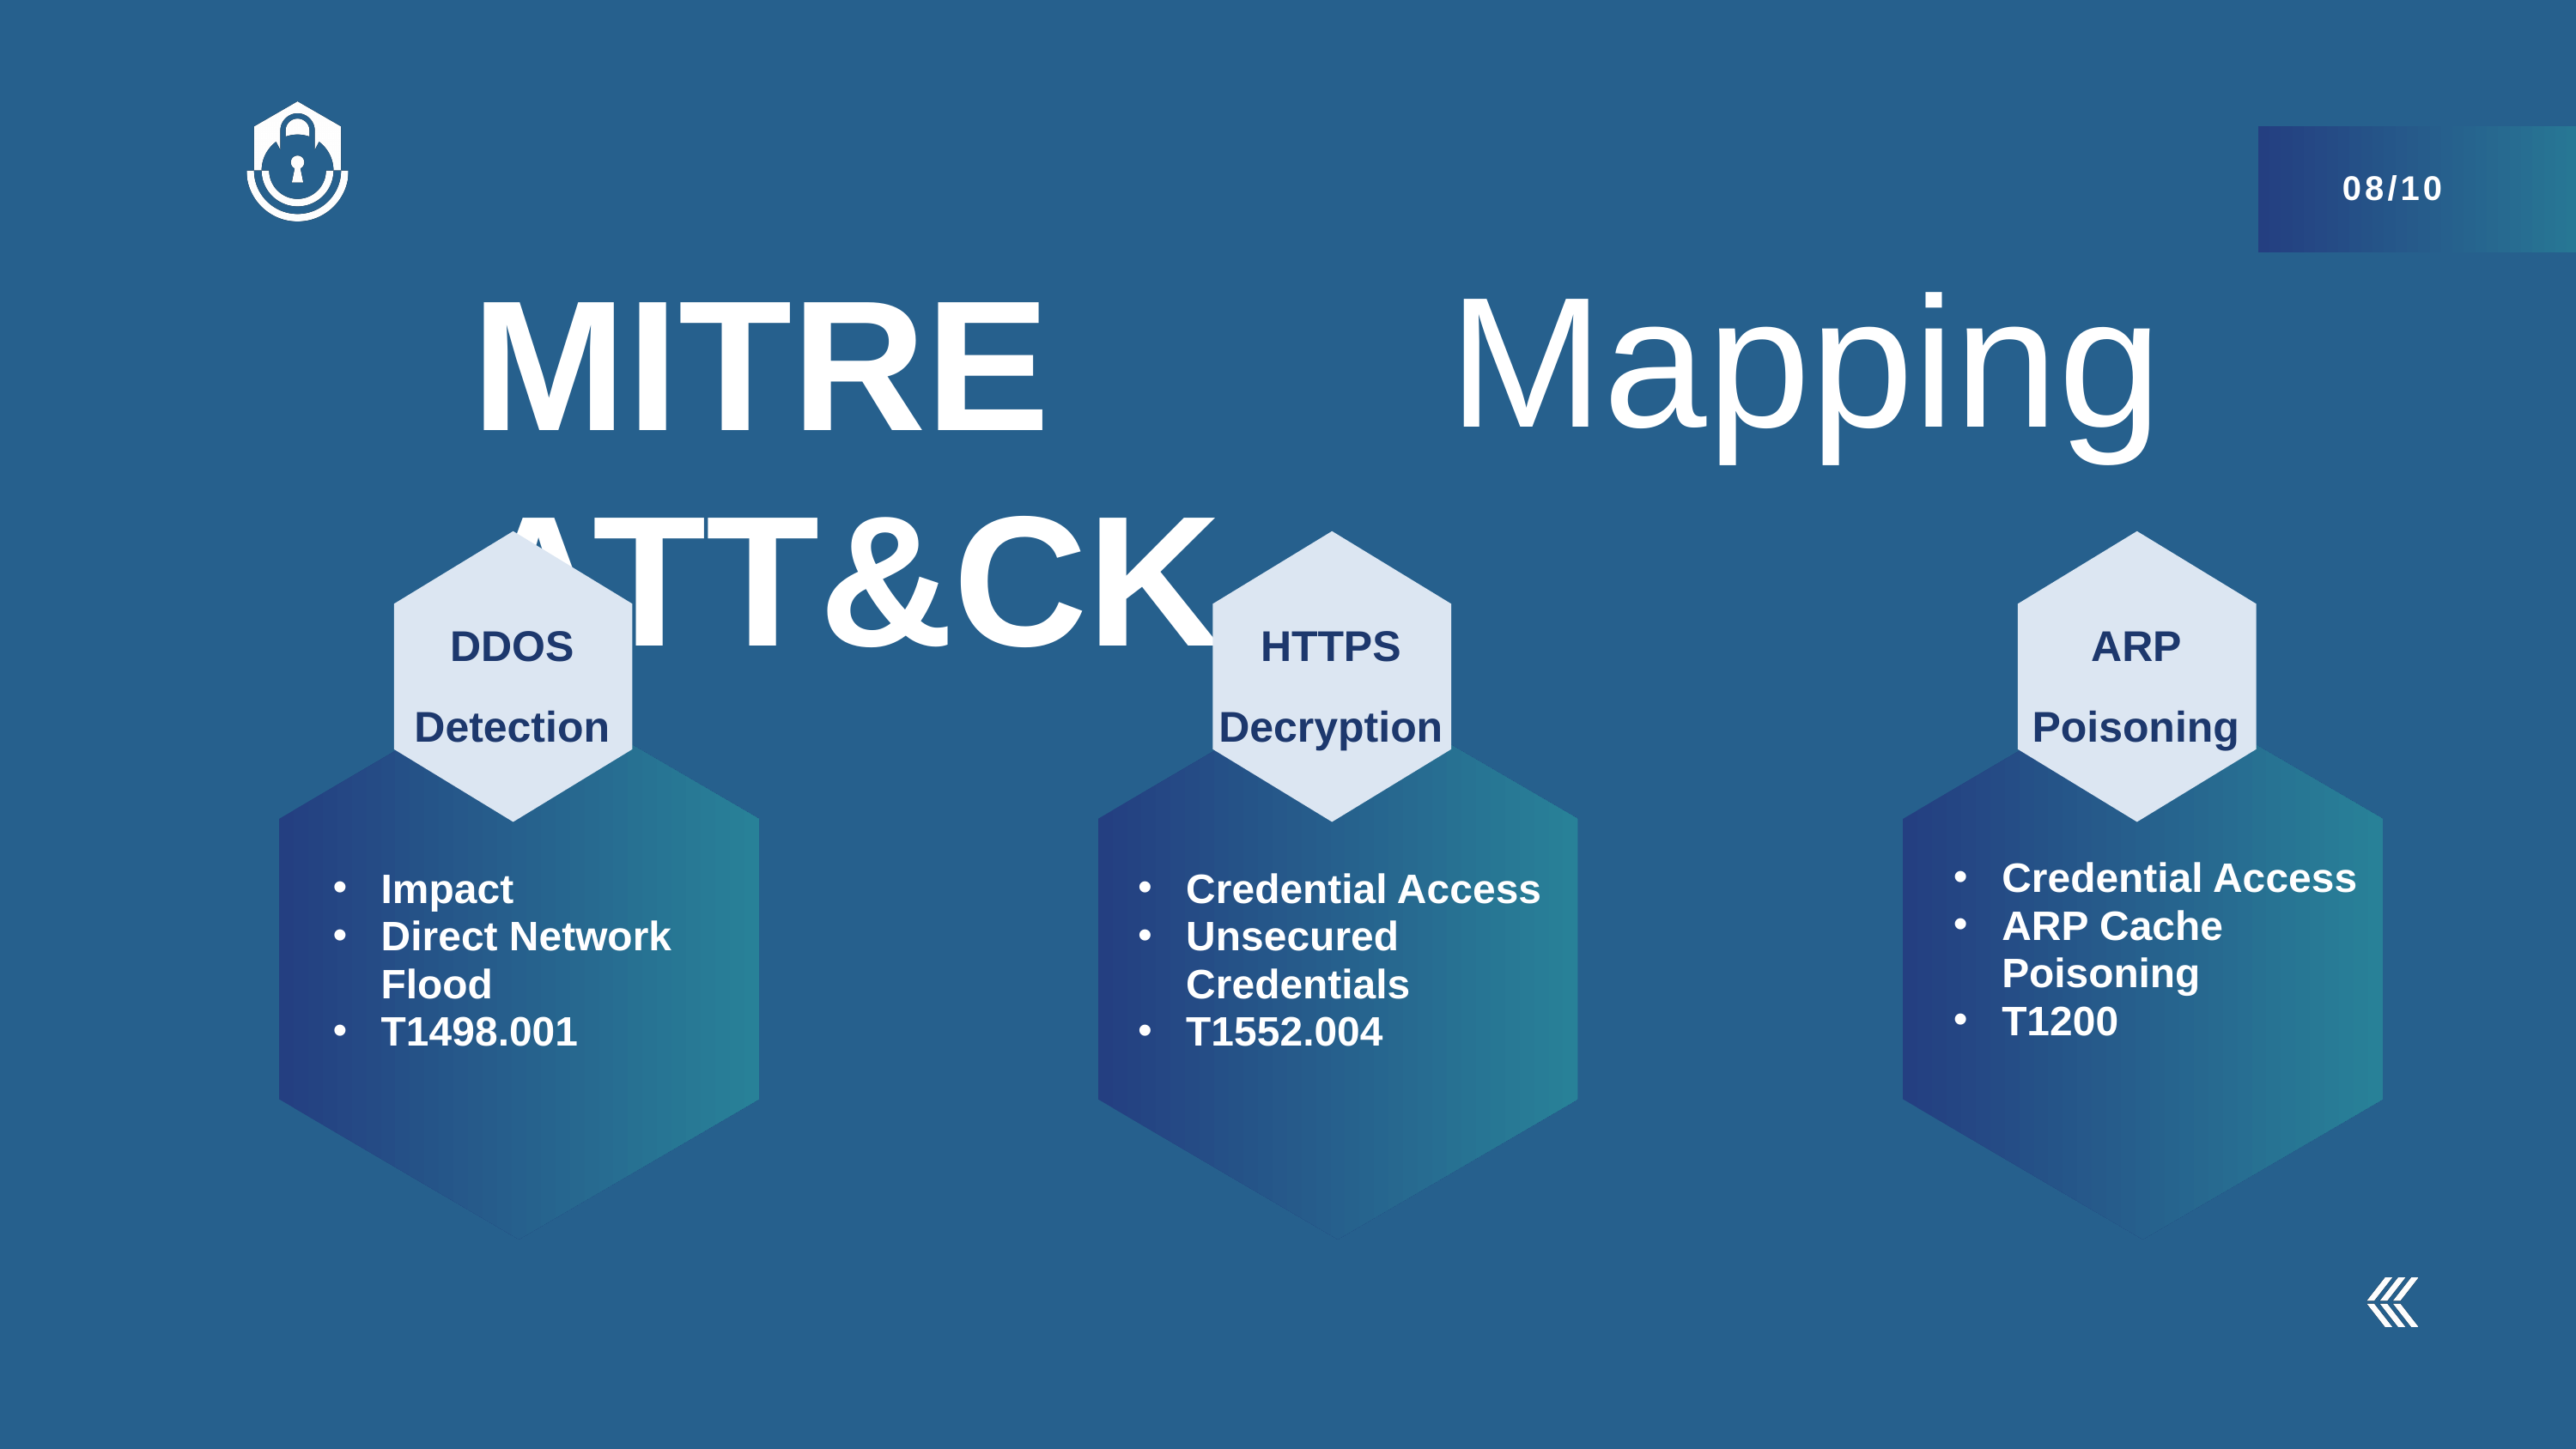

08/10
Mapping
MITRE ATT&CK

HTTPS Decryption
ARP Poisoning
DDOS Detection

Credential Access
ARP Cache Poisoning
T1200
Impact
Direct Network Flood
T1498.001
Credential Access
Unsecured Credentials
T1552.004